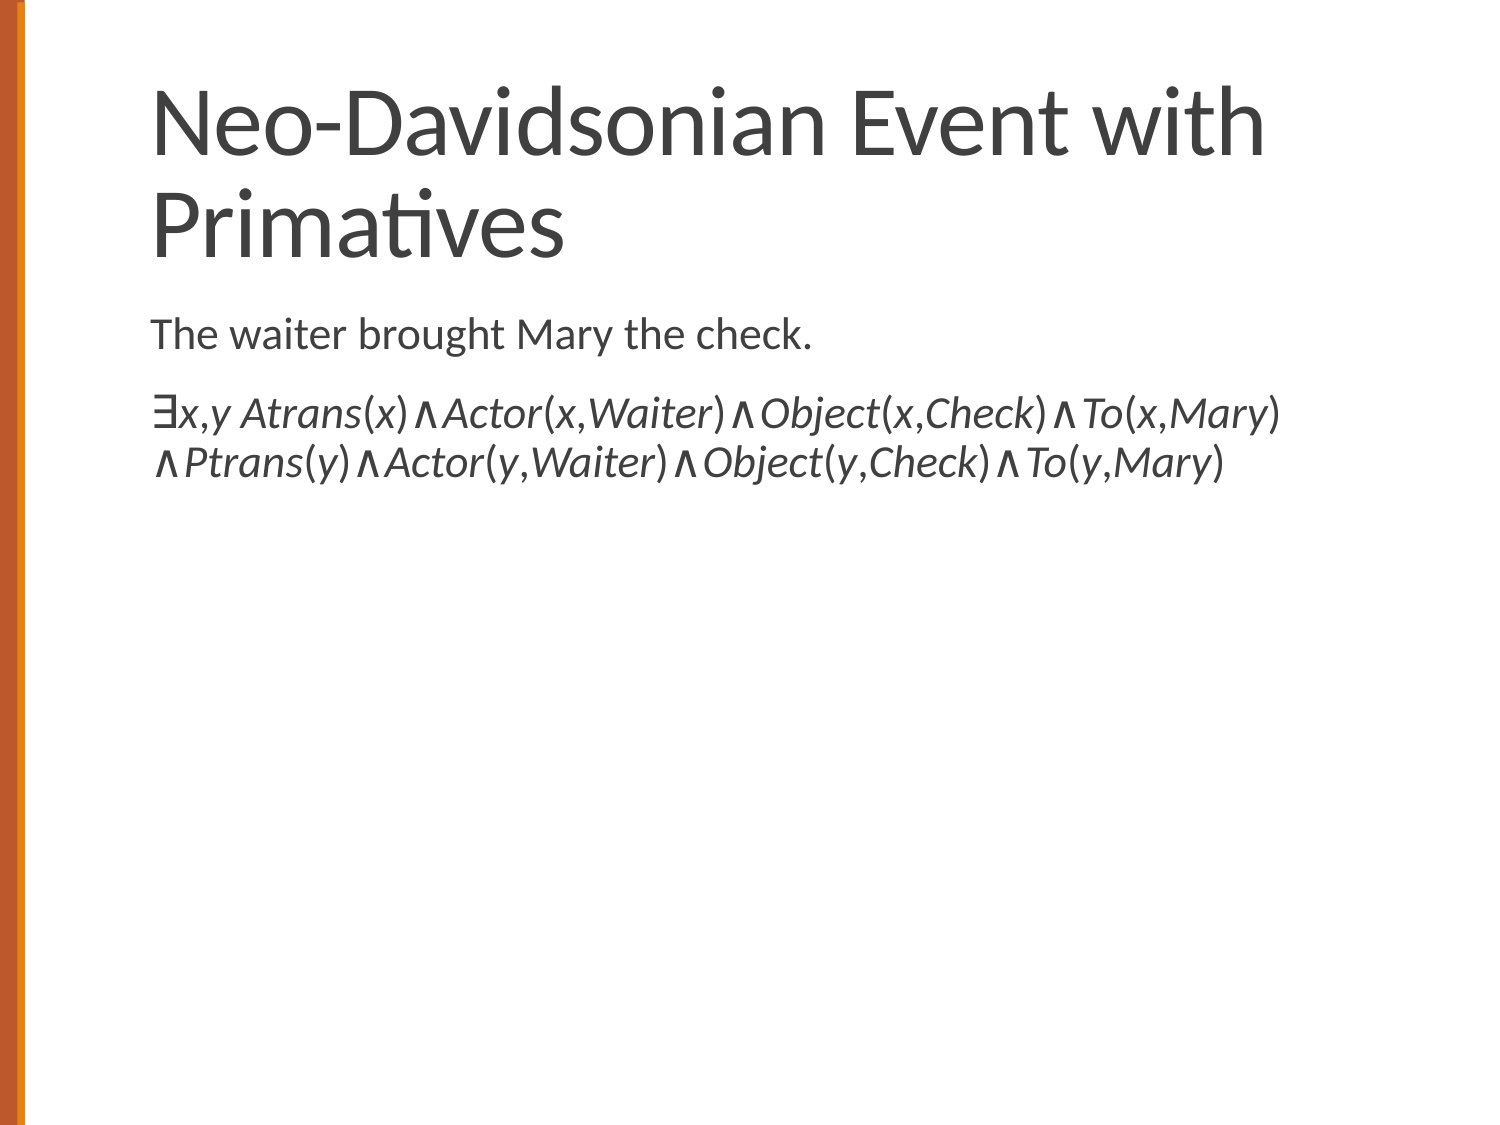

# Neo-Davidsonian Event with Primatives
The waiter brought Mary the check.
∃x,y Atrans(x)∧Actor(x,Waiter)∧Object(x,Check)∧To(x,Mary) ∧Ptrans(y)∧Actor(y,Waiter)∧Object(y,Check)∧To(y,Mary)